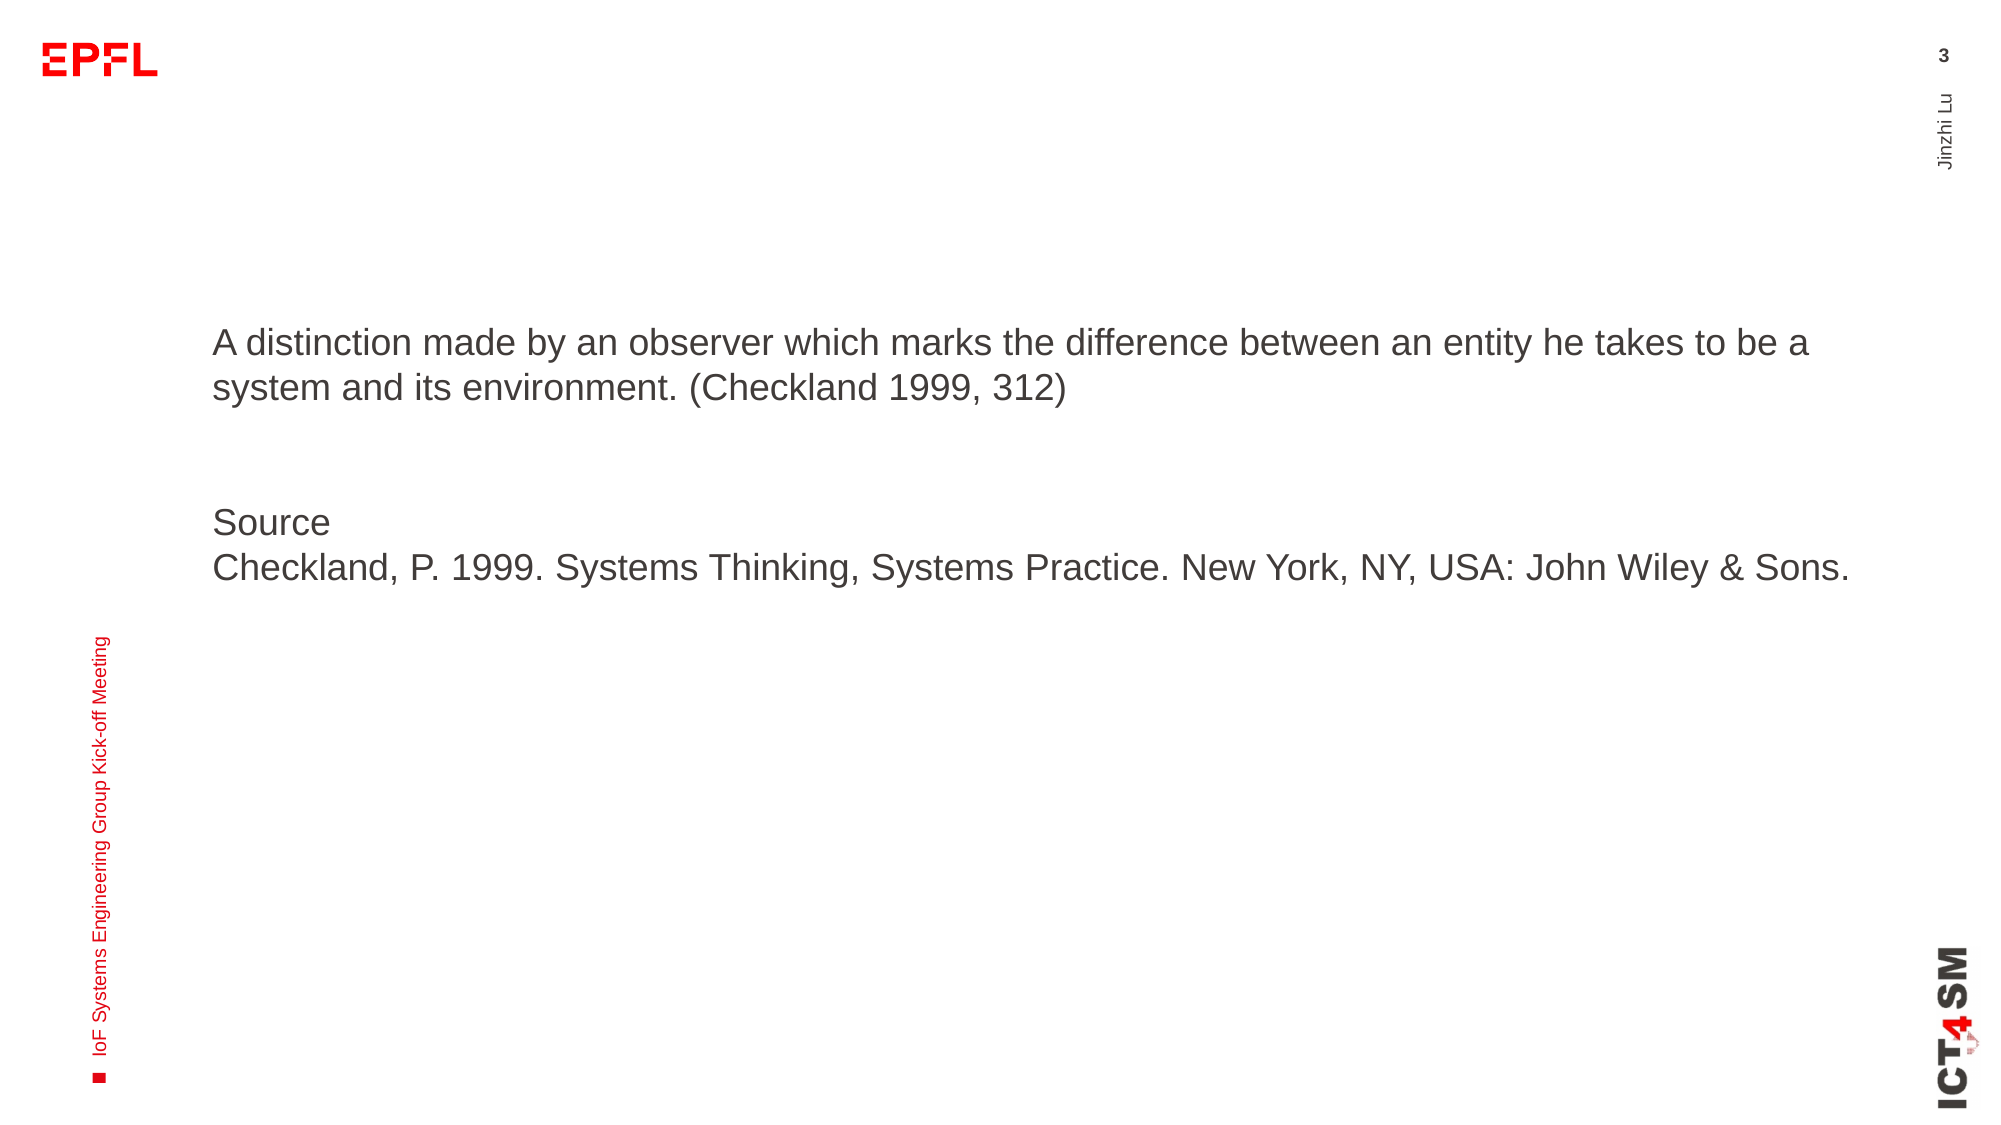

3
Jinzhi Lu
A distinction made by an observer which marks the difference between an entity he takes to be a system and its environment. (Checkland 1999, 312)

Source
Checkland, P. 1999. Systems Thinking, Systems Practice. New York, NY, USA: John Wiley & Sons.
IoF Systems Engineering Group Kick-off Meeting